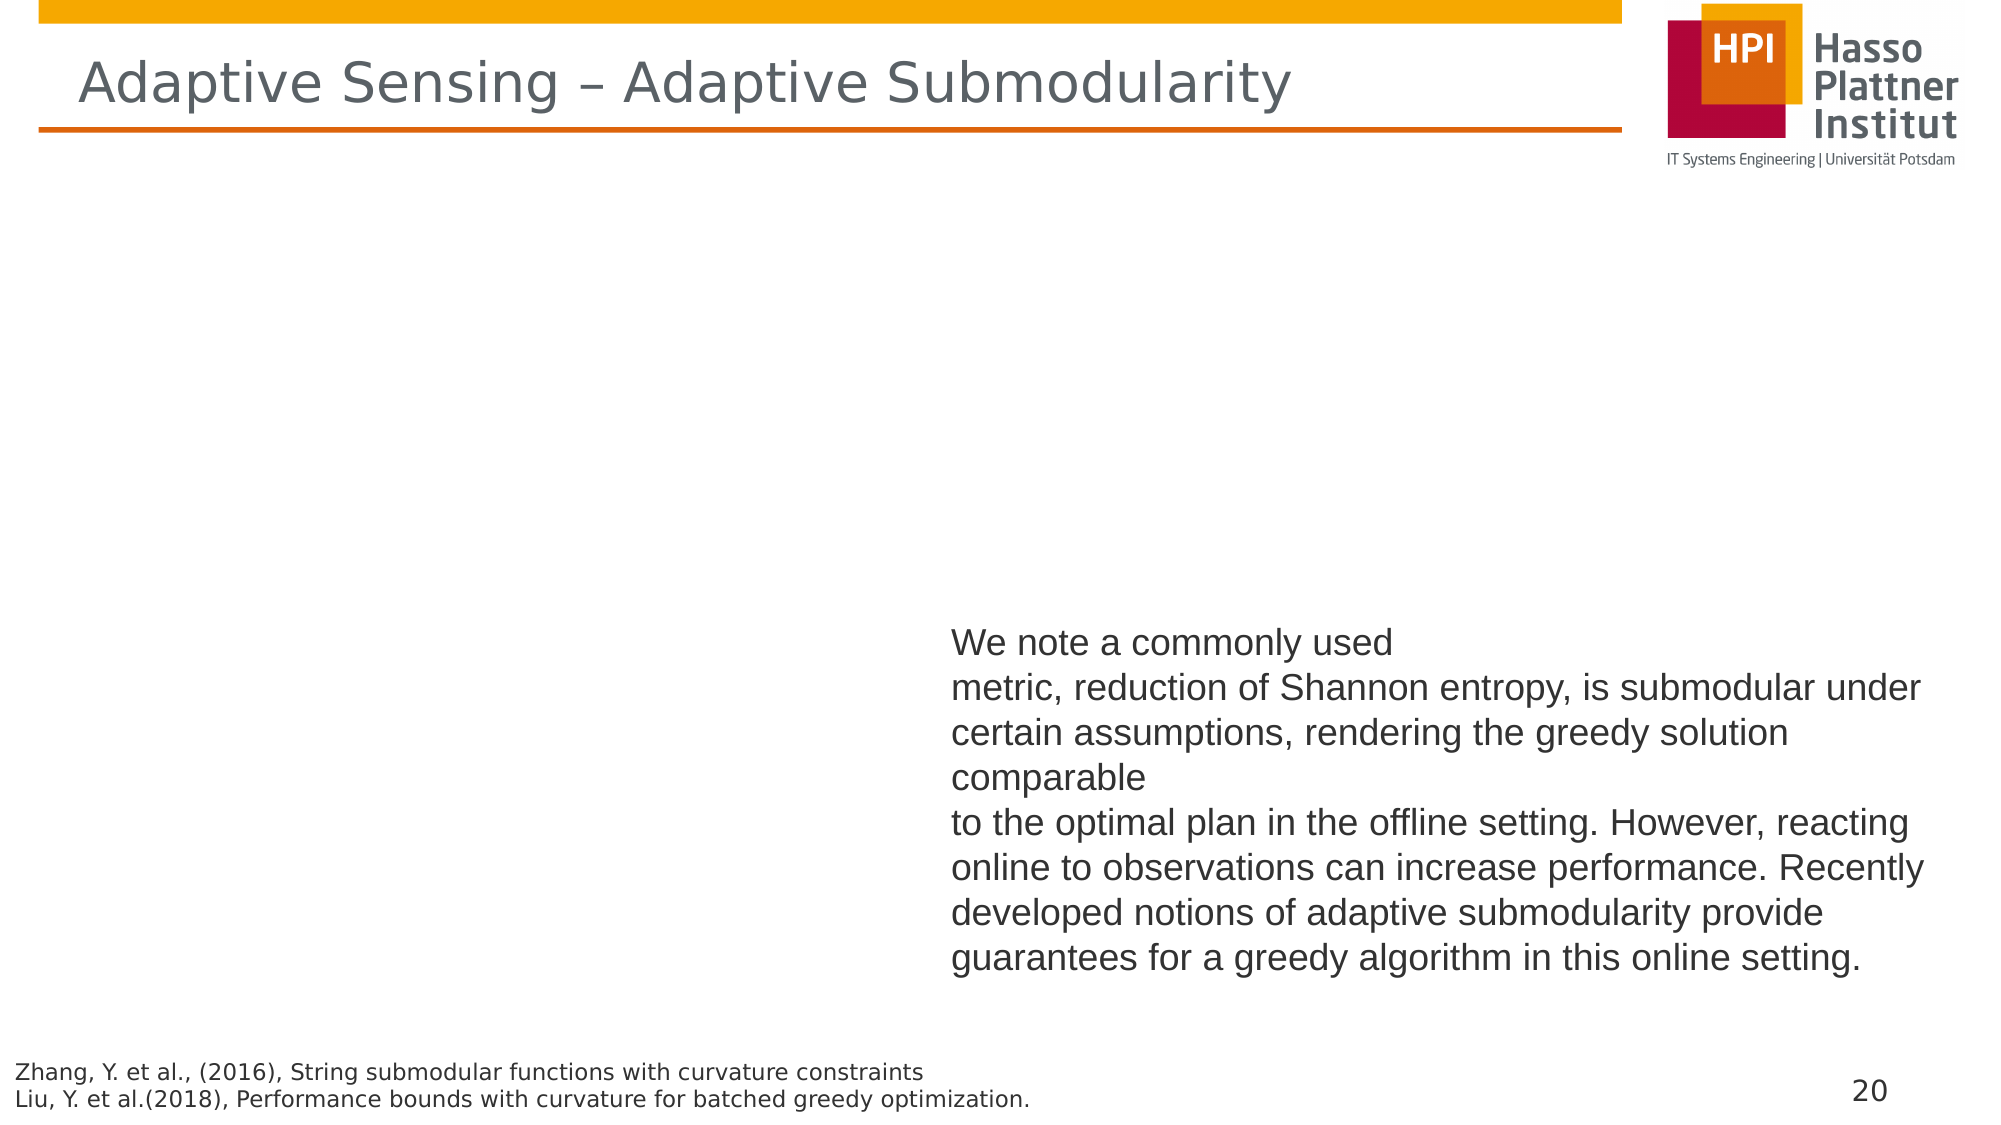

# Adaptive Sensing – Adaptive Submodularity

We note a commonly used
metric, reduction of Shannon entropy, is submodular under
certain assumptions, rendering the greedy solution comparable
to the optimal plan in the offline setting. However, reacting
online to observations can increase performance. Recently
developed notions of adaptive submodularity provide guarantees for a greedy algorithm in this online setting.
Zhang, Y. et al., (2016), String submodular functions with curvature constraints
Liu, Y. et al.(2018), Performance bounds with curvature for batched greedy optimization.
20